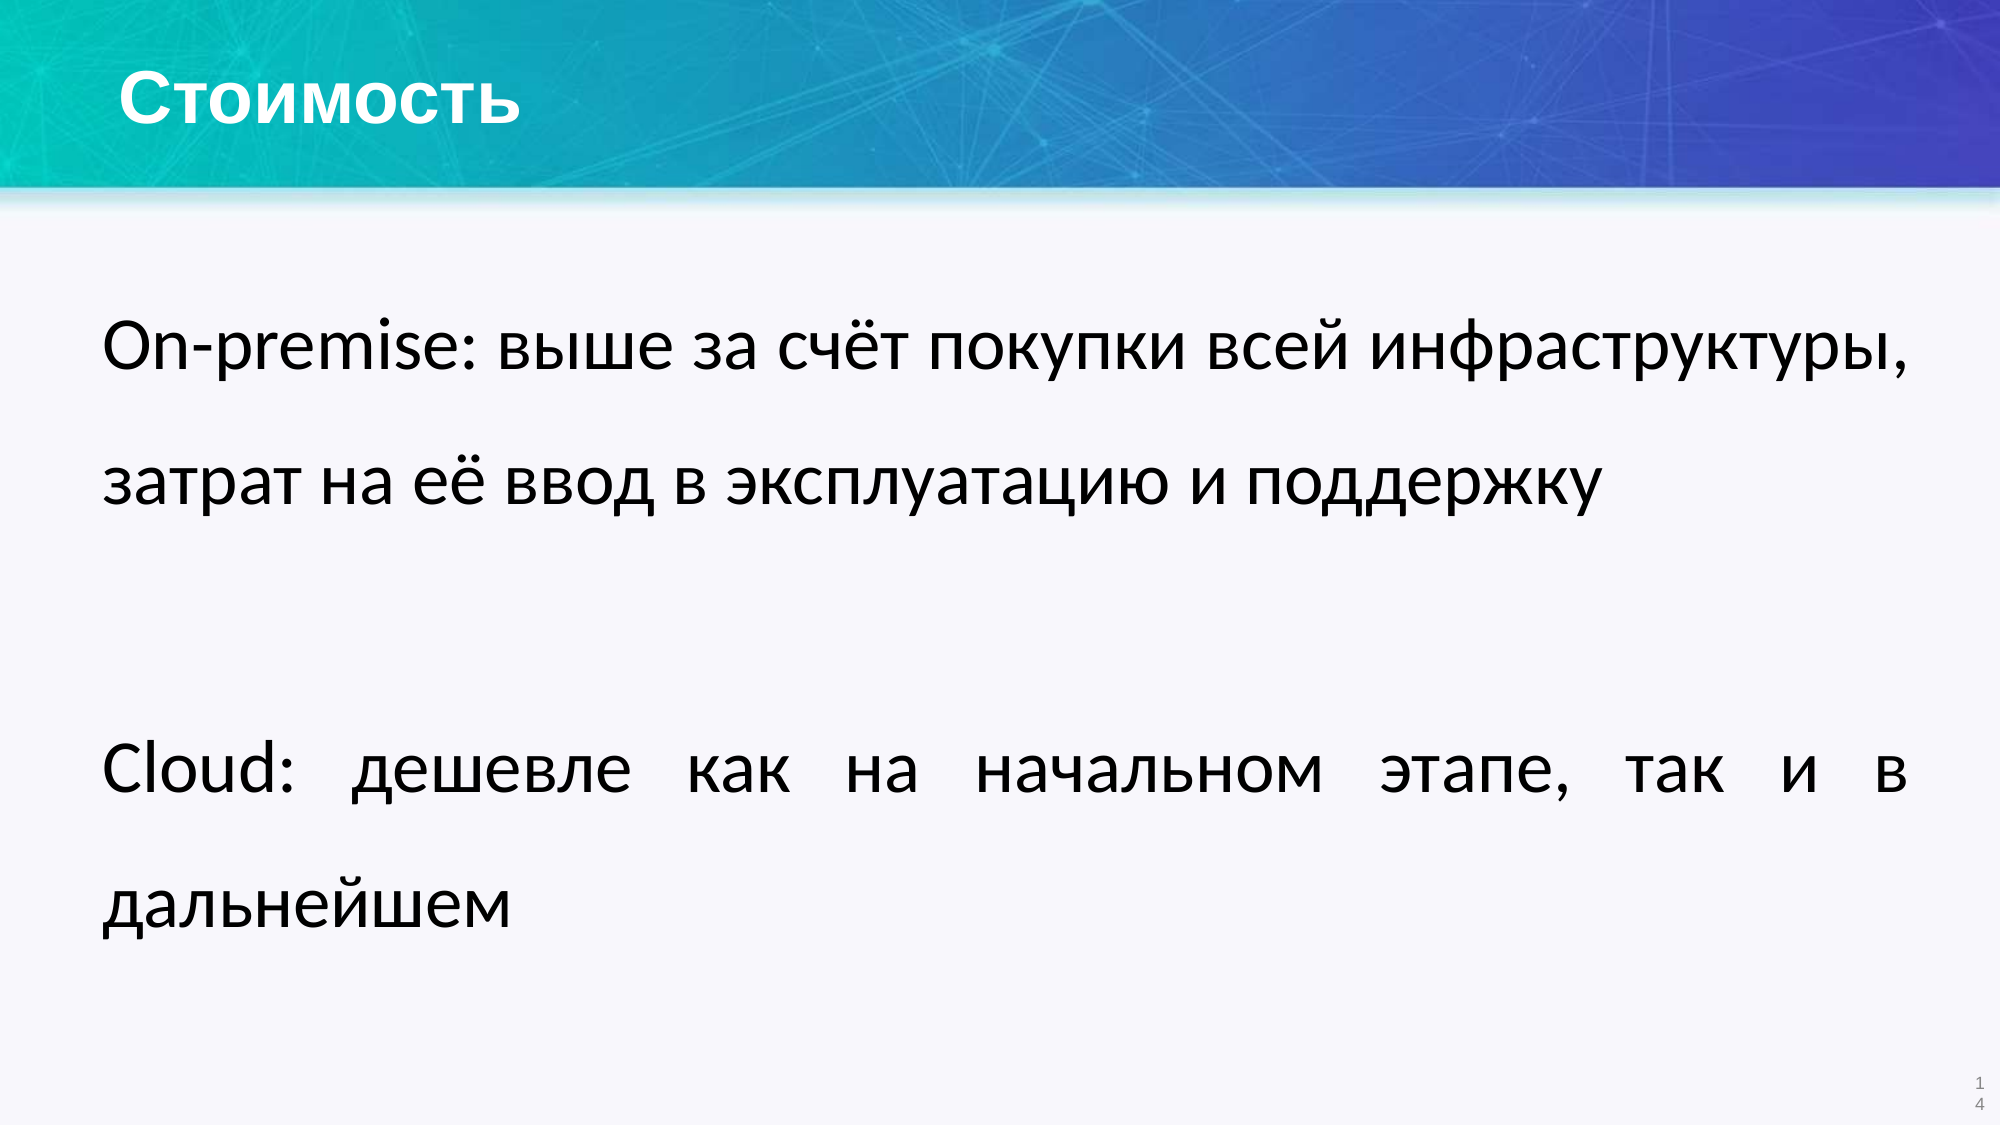

# Стоимость
On-premise: выше за счёт покупки всей инфраструктуры, затрат на её ввод в эксплуатацию и поддержку

Cloud: дешевле как на начальном этапе, так и в дальнейшем
1
4